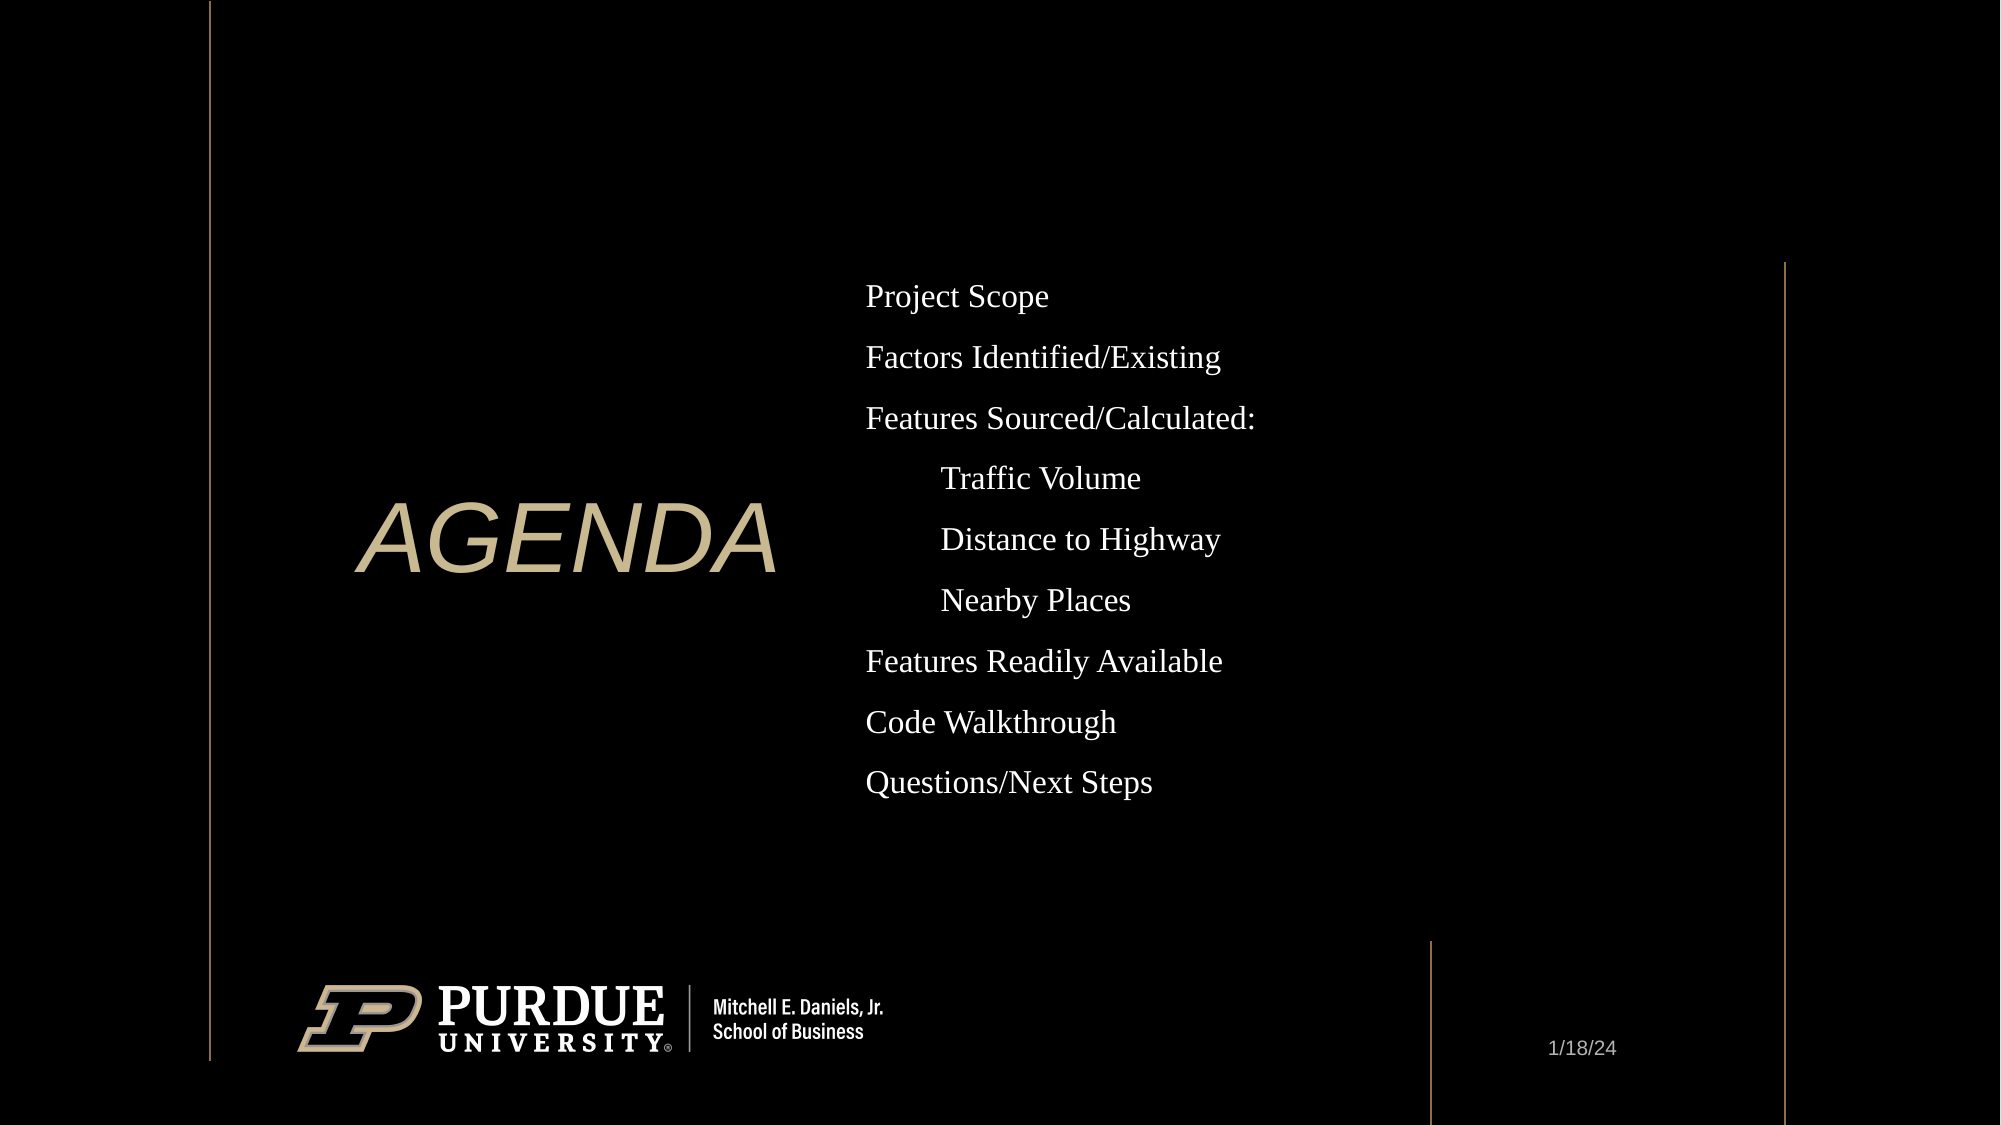

Project Scope
Factors Identified/Existing
Features Sourced/Calculated:
Traffic Volume
Distance to Highway
Nearby Places
Features Readily Available
Code Walkthrough
Questions/Next Steps
# AGENDA
3
1/18/24